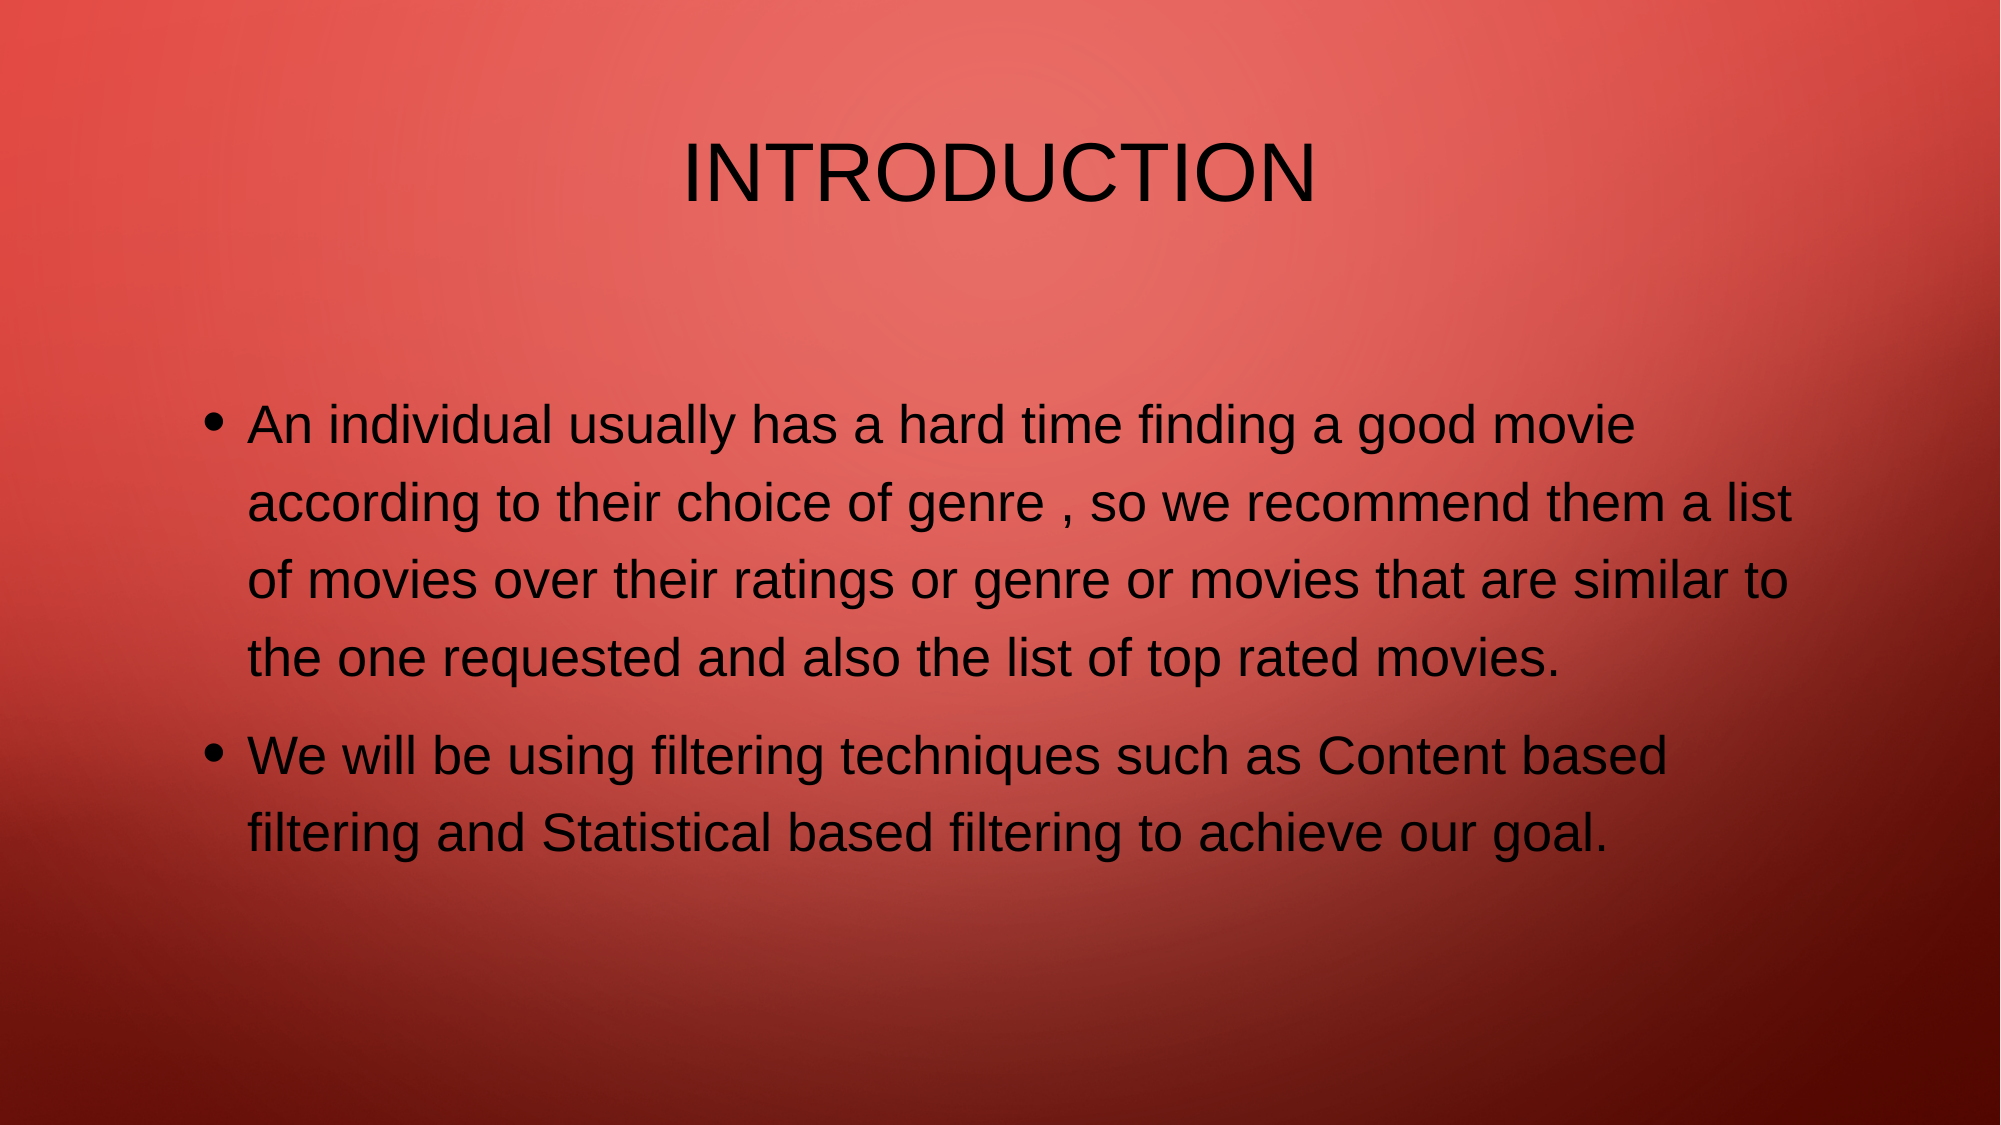

Introduction
An individual usually has a hard time finding a good movie according to their choice of genre , so we recommend them a list of movies over their ratings or genre or movies that are similar to the one requested and also the list of top rated movies.
We will be using filtering techniques such as Content based filtering and Statistical based filtering to achieve our goal.